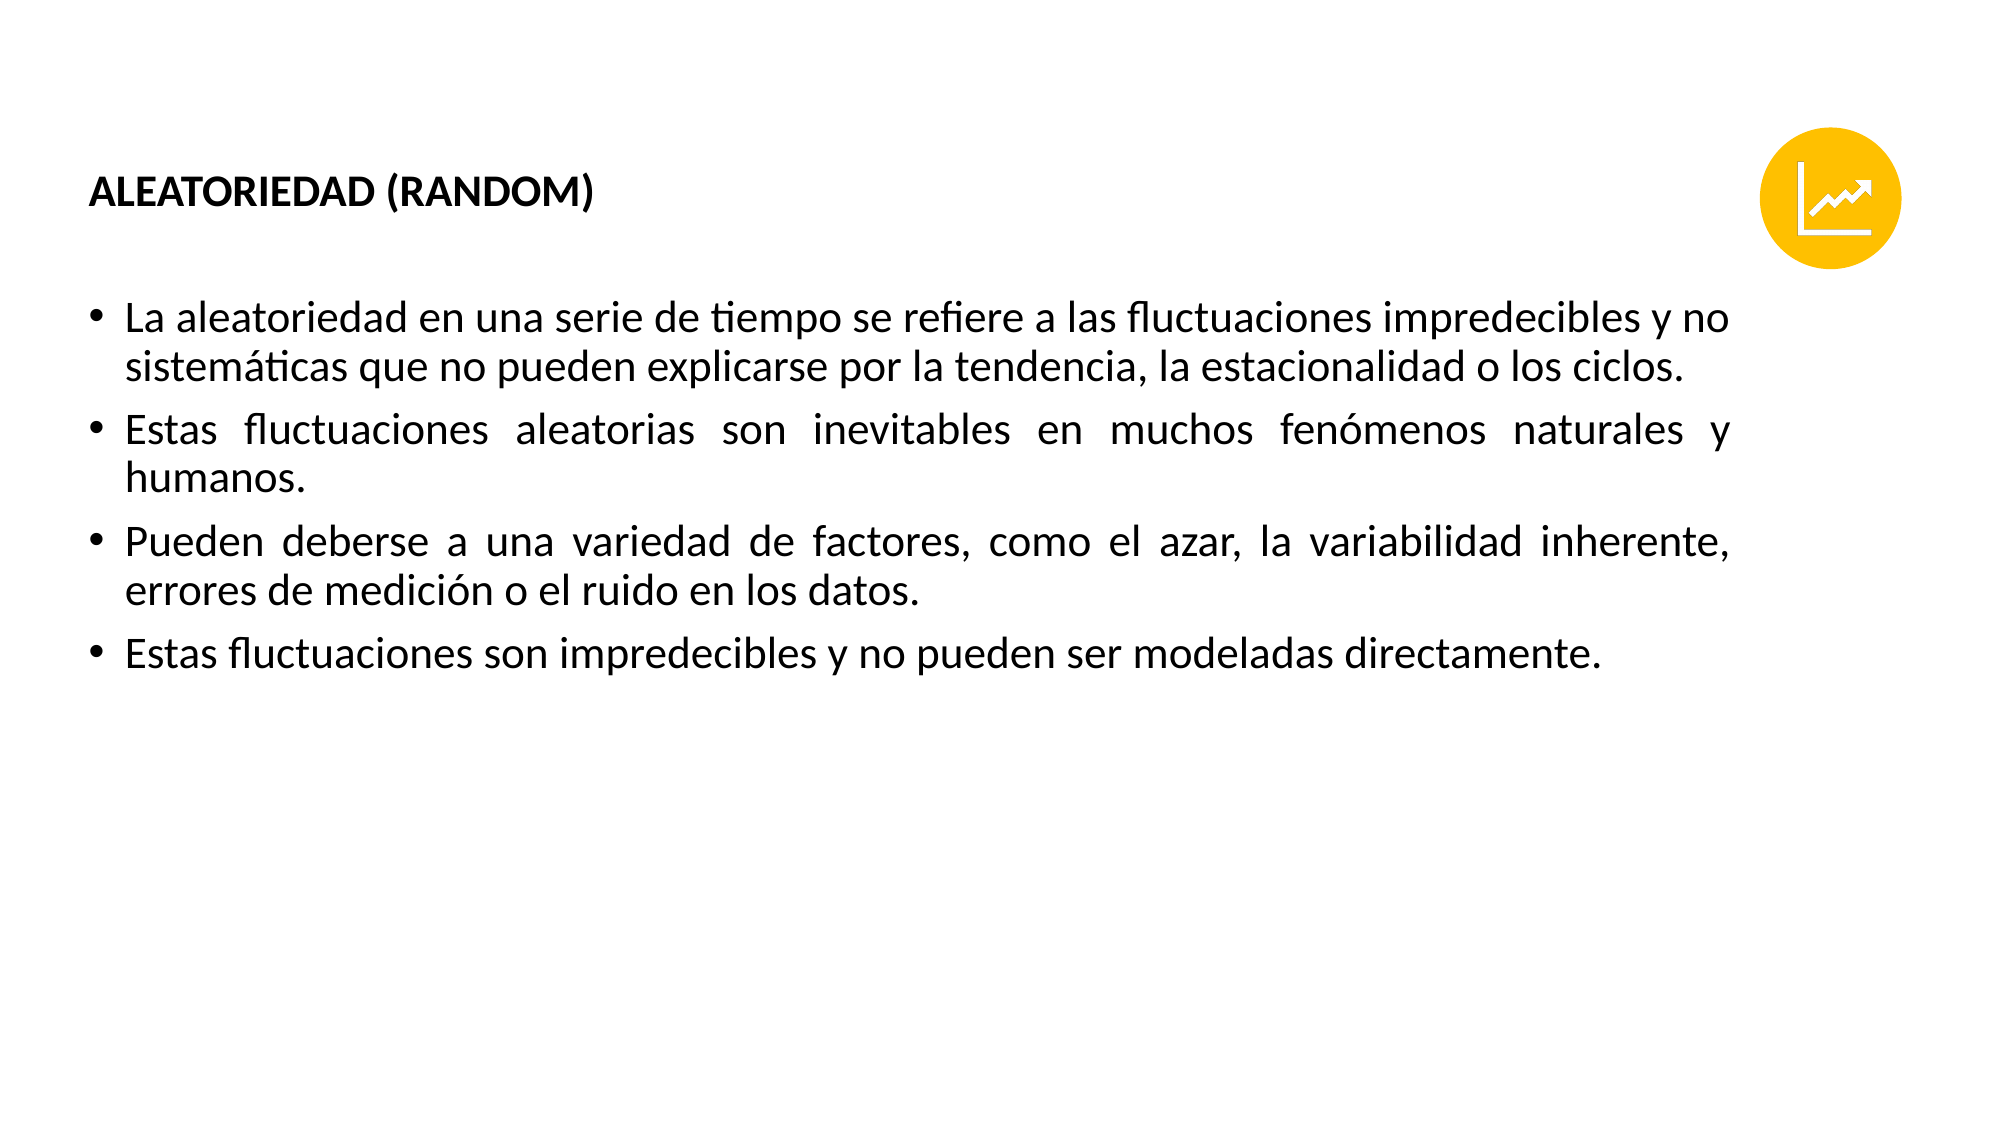

ALEATORIEDAD (RANDOM)

La aleatoriedad en una serie de tiempo se refiere a las fluctuaciones impredecibles y no sistemáticas que no pueden explicarse por la tendencia, la estacionalidad o los ciclos.
Estas fluctuaciones aleatorias son inevitables en muchos fenómenos naturales y humanos.
Pueden deberse a una variedad de factores, como el azar, la variabilidad inherente, errores de medición o el ruido en los datos.
Estas fluctuaciones son impredecibles y no pueden ser modeladas directamente.
COMPONENTES DE UNA SERIE DE TIEMPO